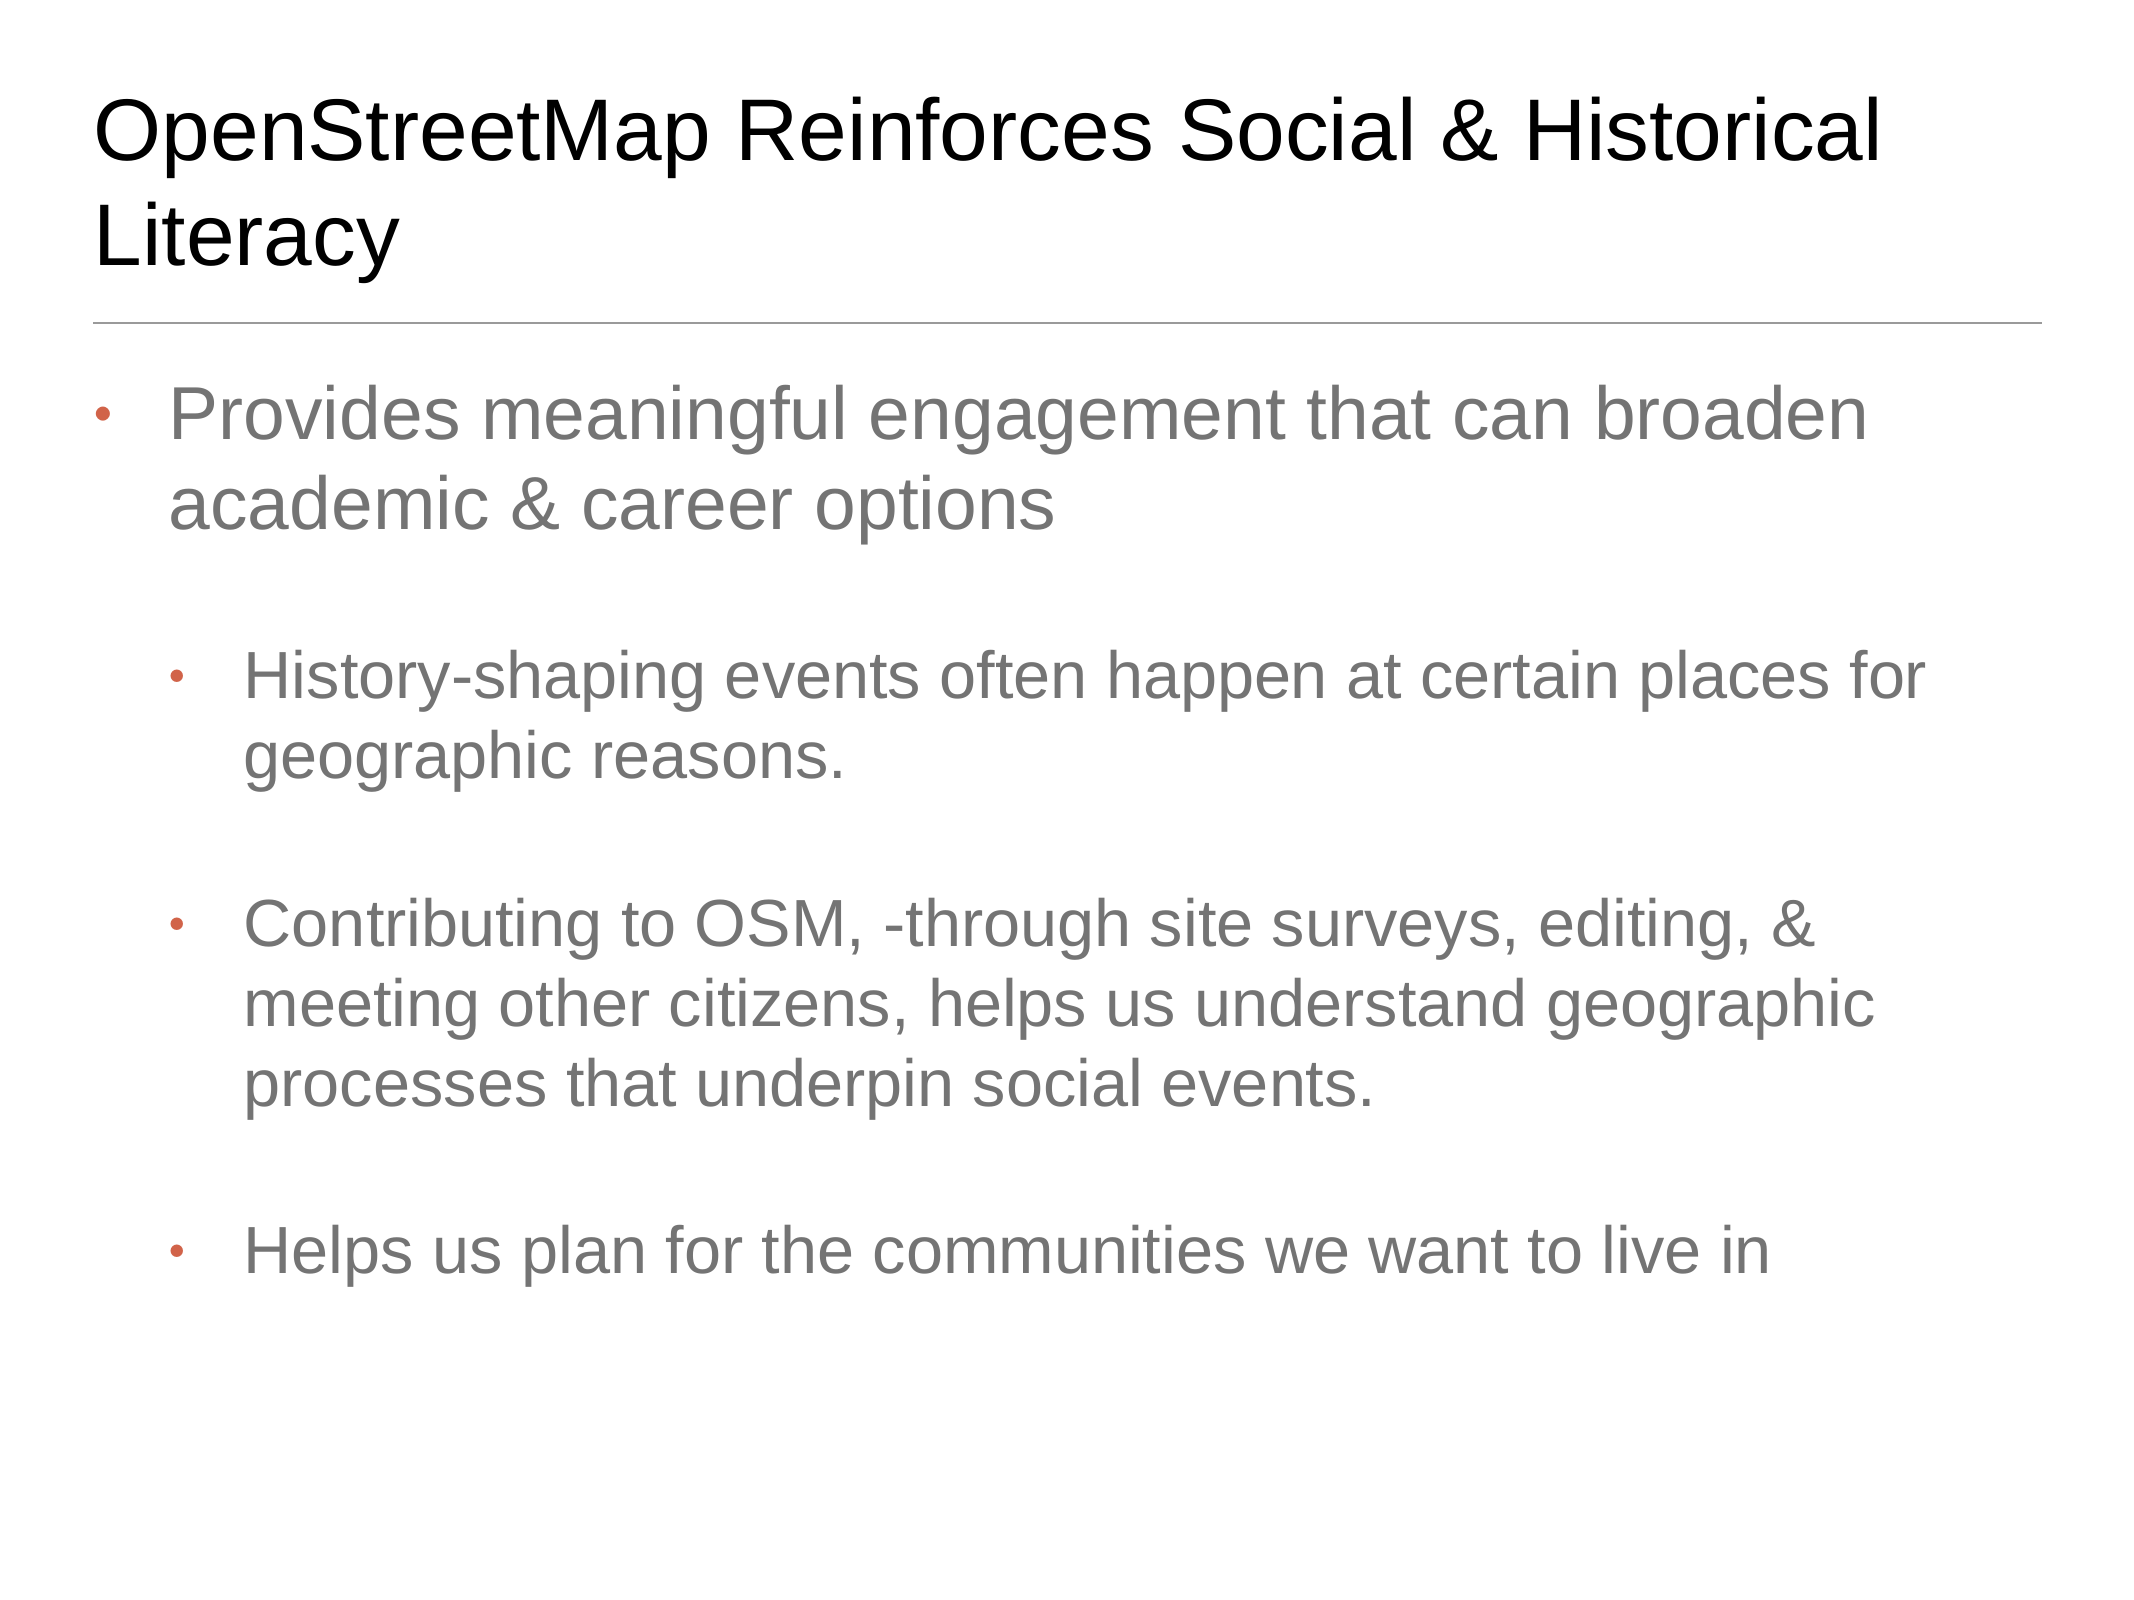

# OpenStreetMap Reinforces Social & Historical Literacy
Provides meaningful engagement that can broaden academic & career options
History-shaping events often happen at certain places for geographic reasons.
Contributing to OSM, -through site surveys, editing, & meeting other citizens, helps us understand geographic processes that underpin social events.
Helps us plan for the communities we want to live in
27